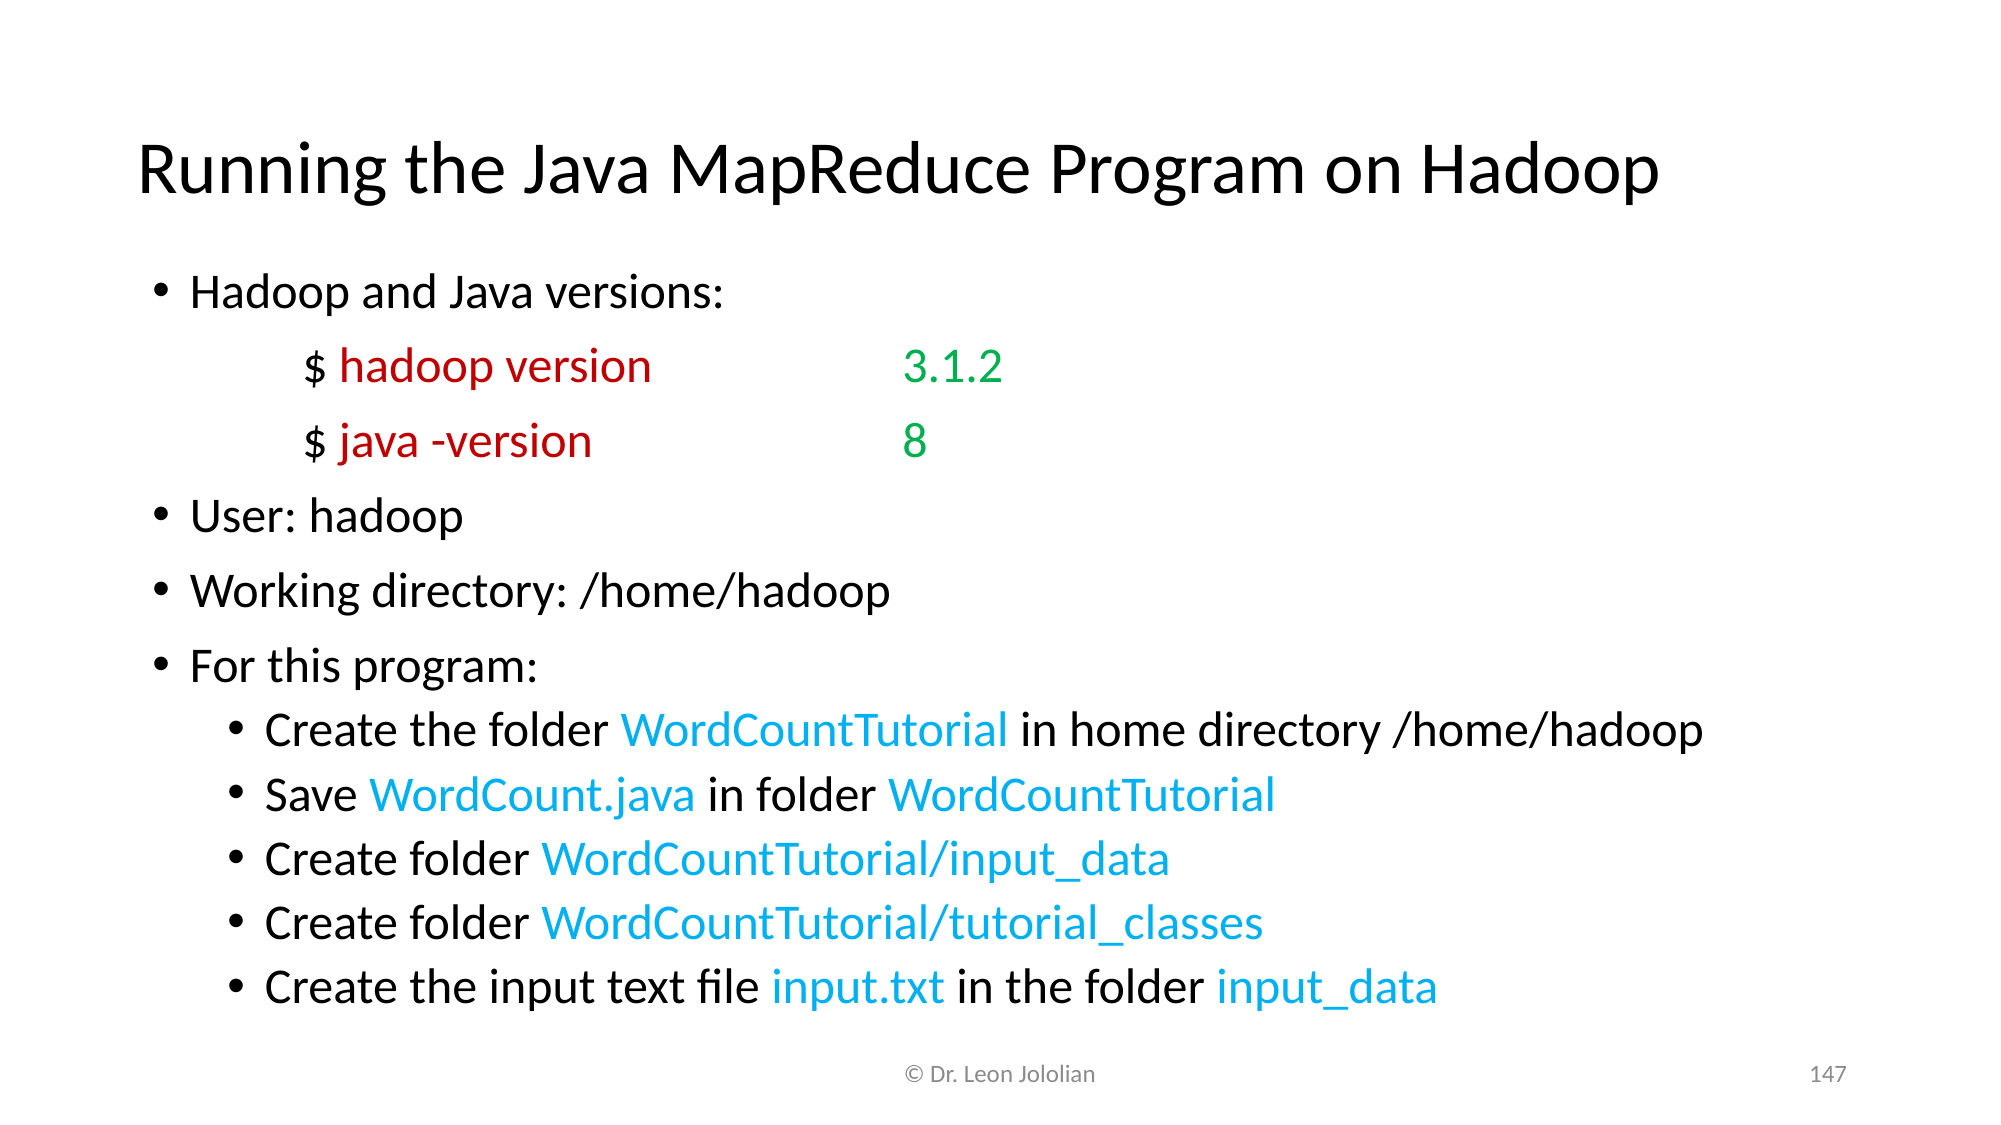

# Running the Java MapReduce Program on Hadoop
Hadoop and Java versions:
	$ hadoop version		3.1.2
	$ java -version			8
User: hadoop
Working directory: /home/hadoop
For this program:
Create the folder WordCountTutorial in home directory /home/hadoop
Save WordCount.java in folder WordCountTutorial
Create folder WordCountTutorial/input_data
Create folder WordCountTutorial/tutorial_classes
Create the input text file input.txt in the folder input_data

© Dr. Leon Jololian
147